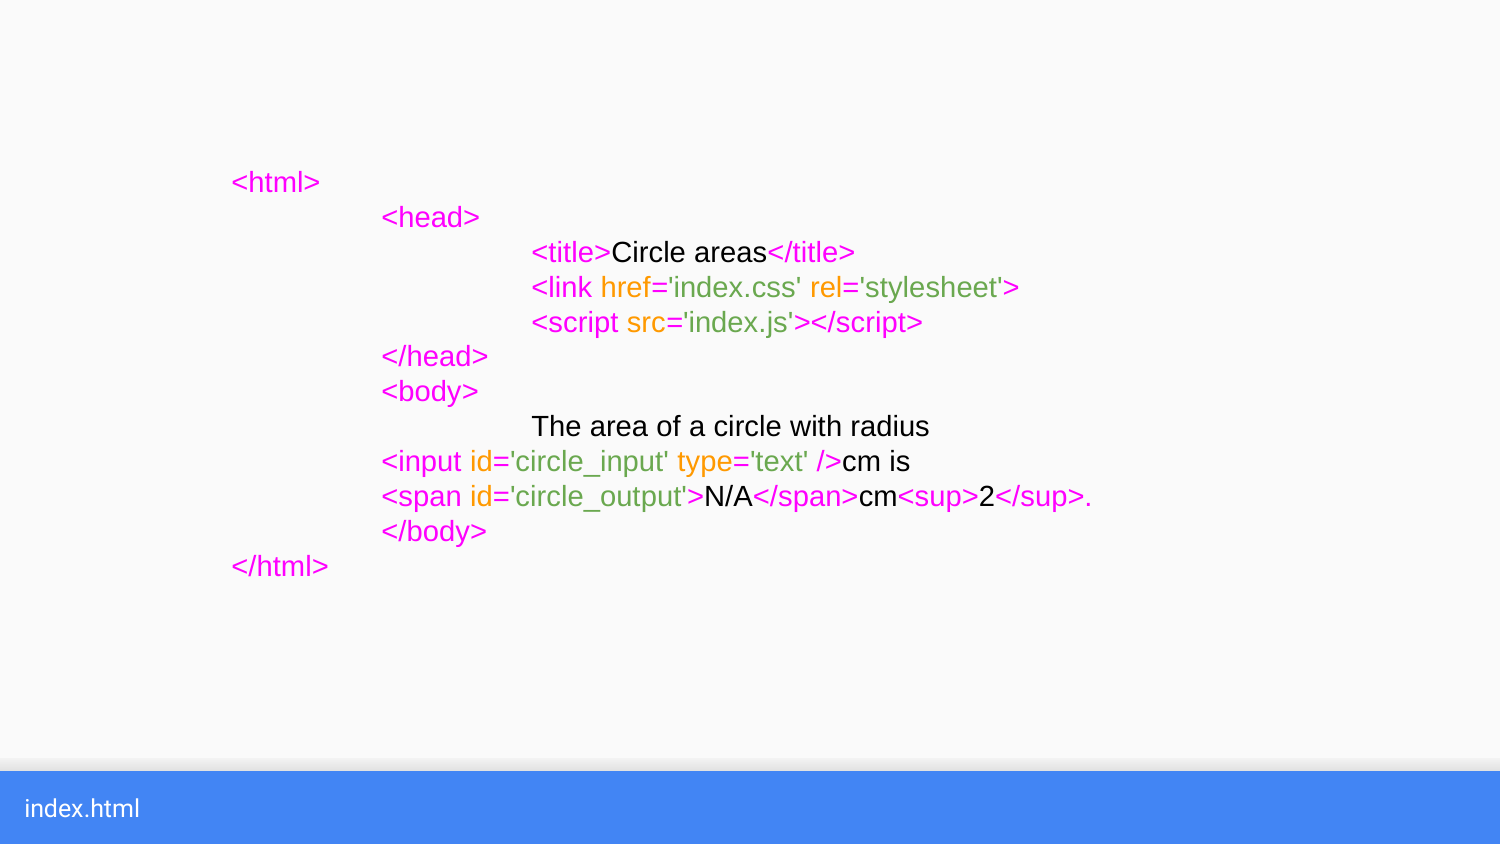

<html>
	<head>
		<title>Circle areas</title>
		<link href='index.css' rel='stylesheet'>
		<script src='index.js'></script>
	</head>
	<body>
		The area of a circle with radius
<input id='circle_input' type='text' />cm is
<span id='circle_output'>N/A</span>cm<sup>2</sup>.
	</body>
</html>
index.html